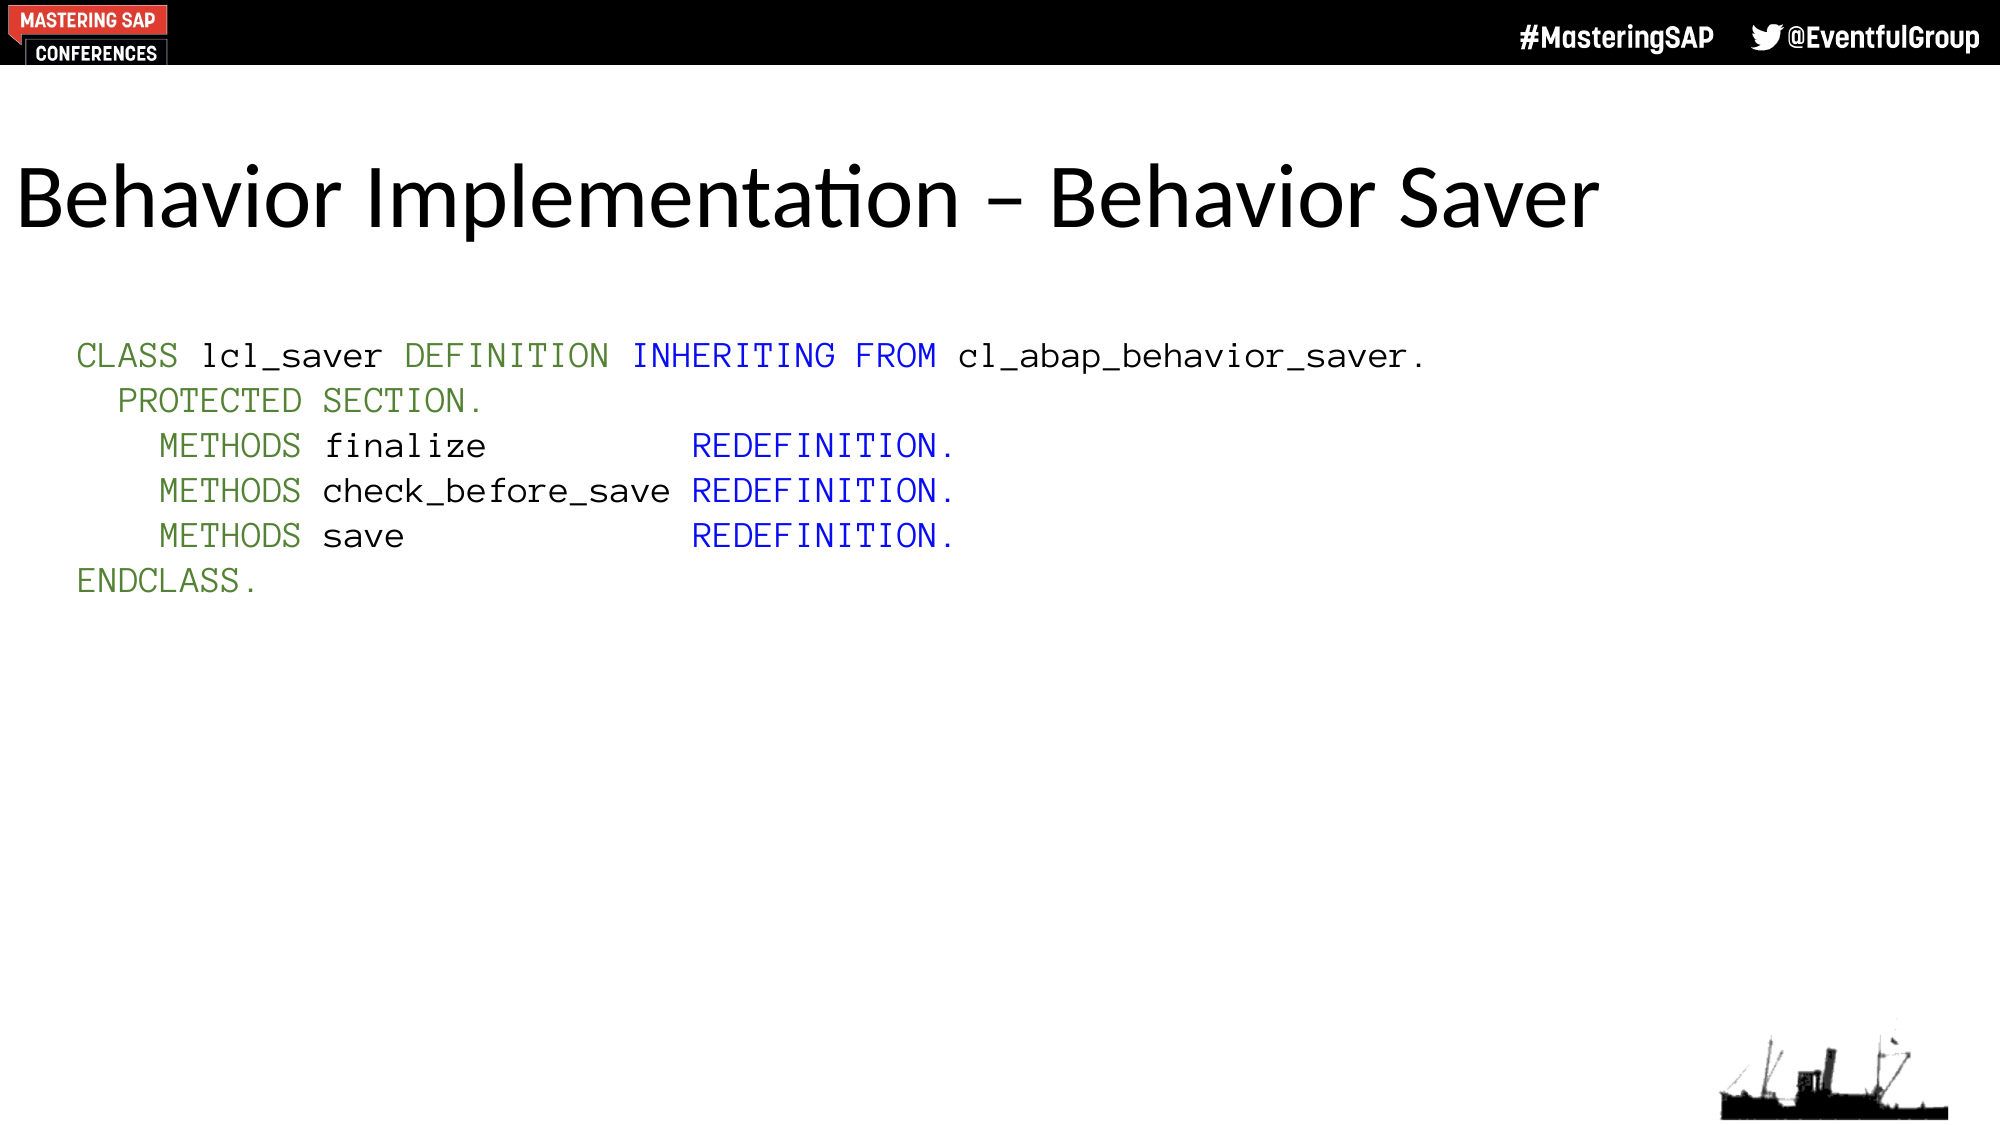

# Behavior Implementation – Behavior Saver
CLASS lcl_saver DEFINITION INHERITING FROM cl_abap_behavior_saver.
  PROTECTED SECTION.
    METHODS finalize          REDEFINITION.
    METHODS check_before_save REDEFINITION.
    METHODS save              REDEFINITION.
ENDCLASS.